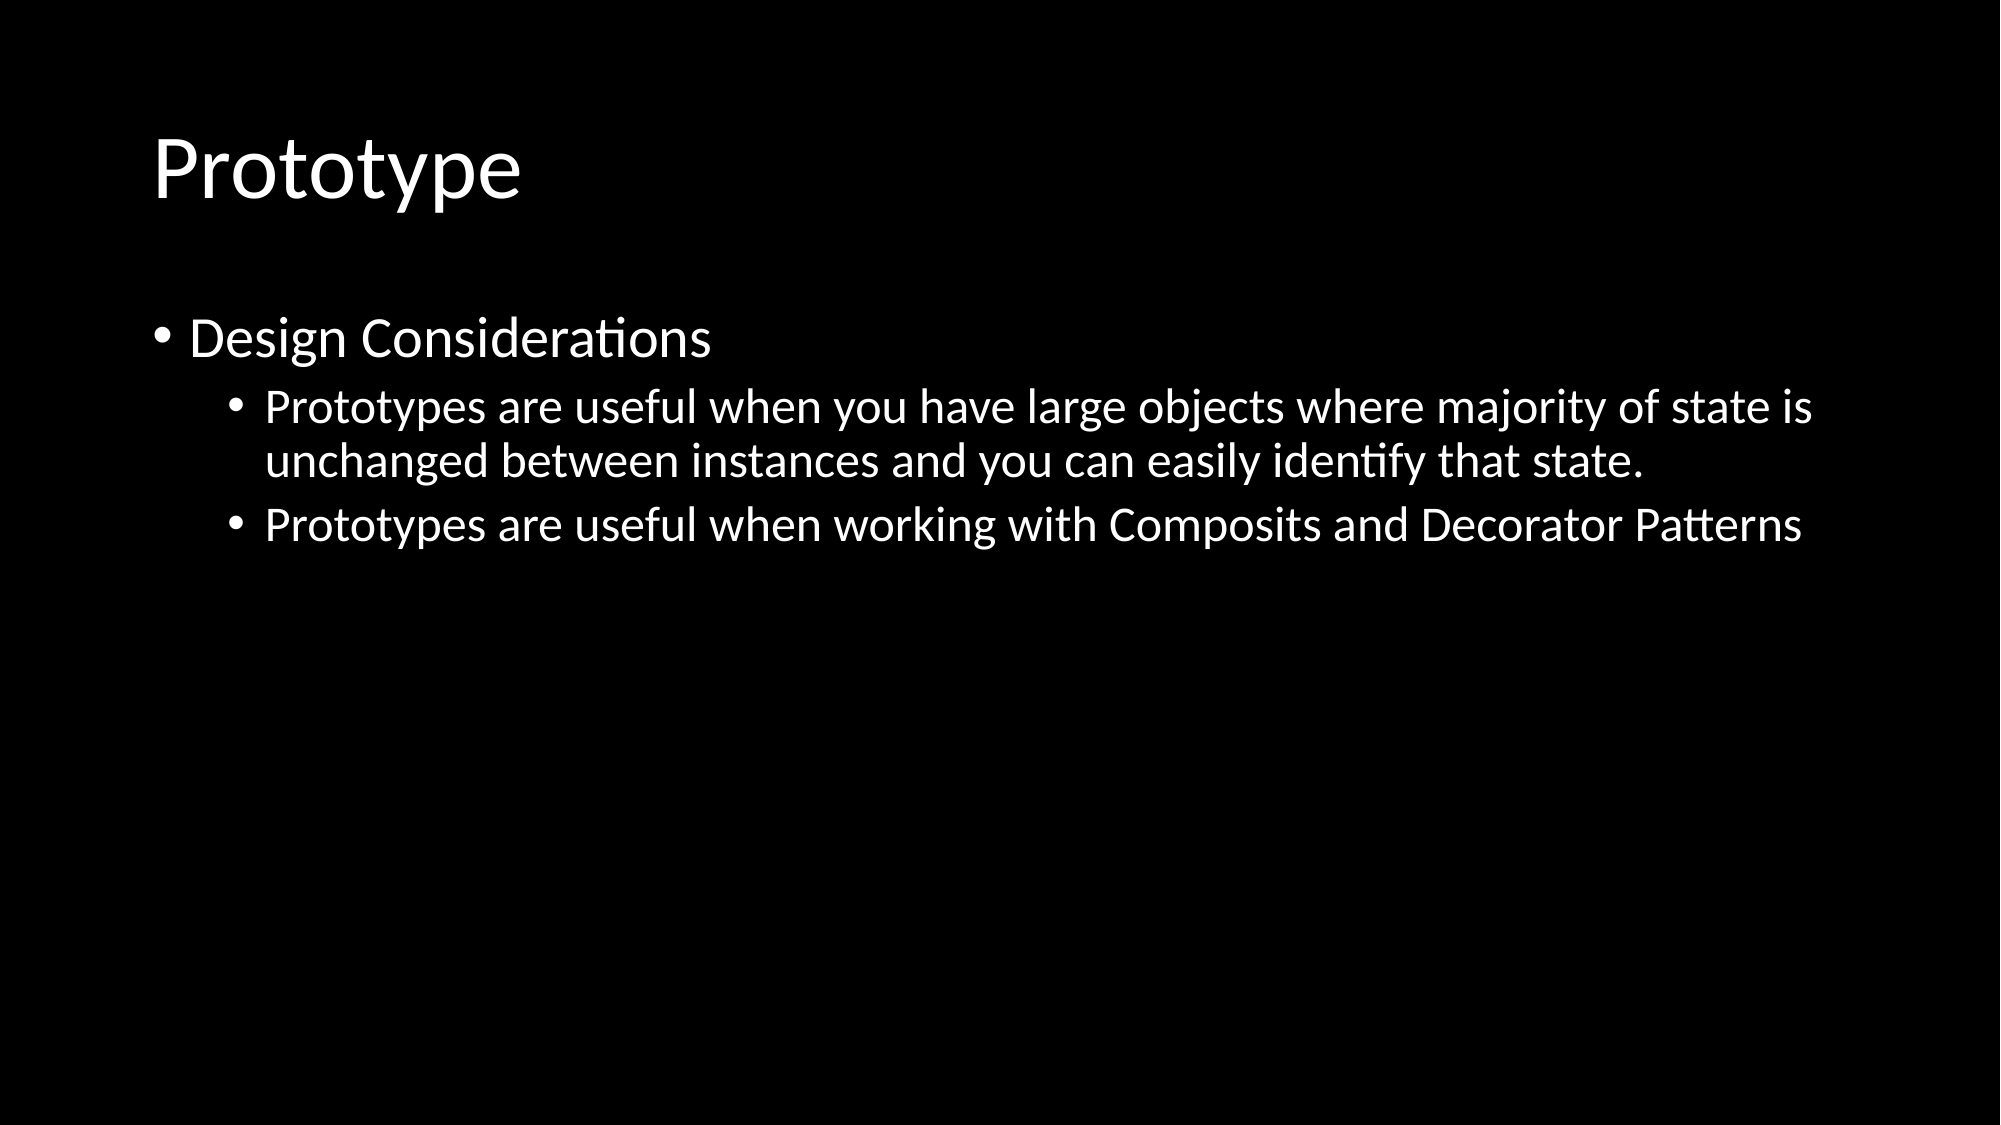

# Prototype
Design Considerations
Prototypes are useful when you have large objects where majority of state is unchanged between instances and you can easily identify that state.
Prototypes are useful when working with Composits and Decorator Patterns